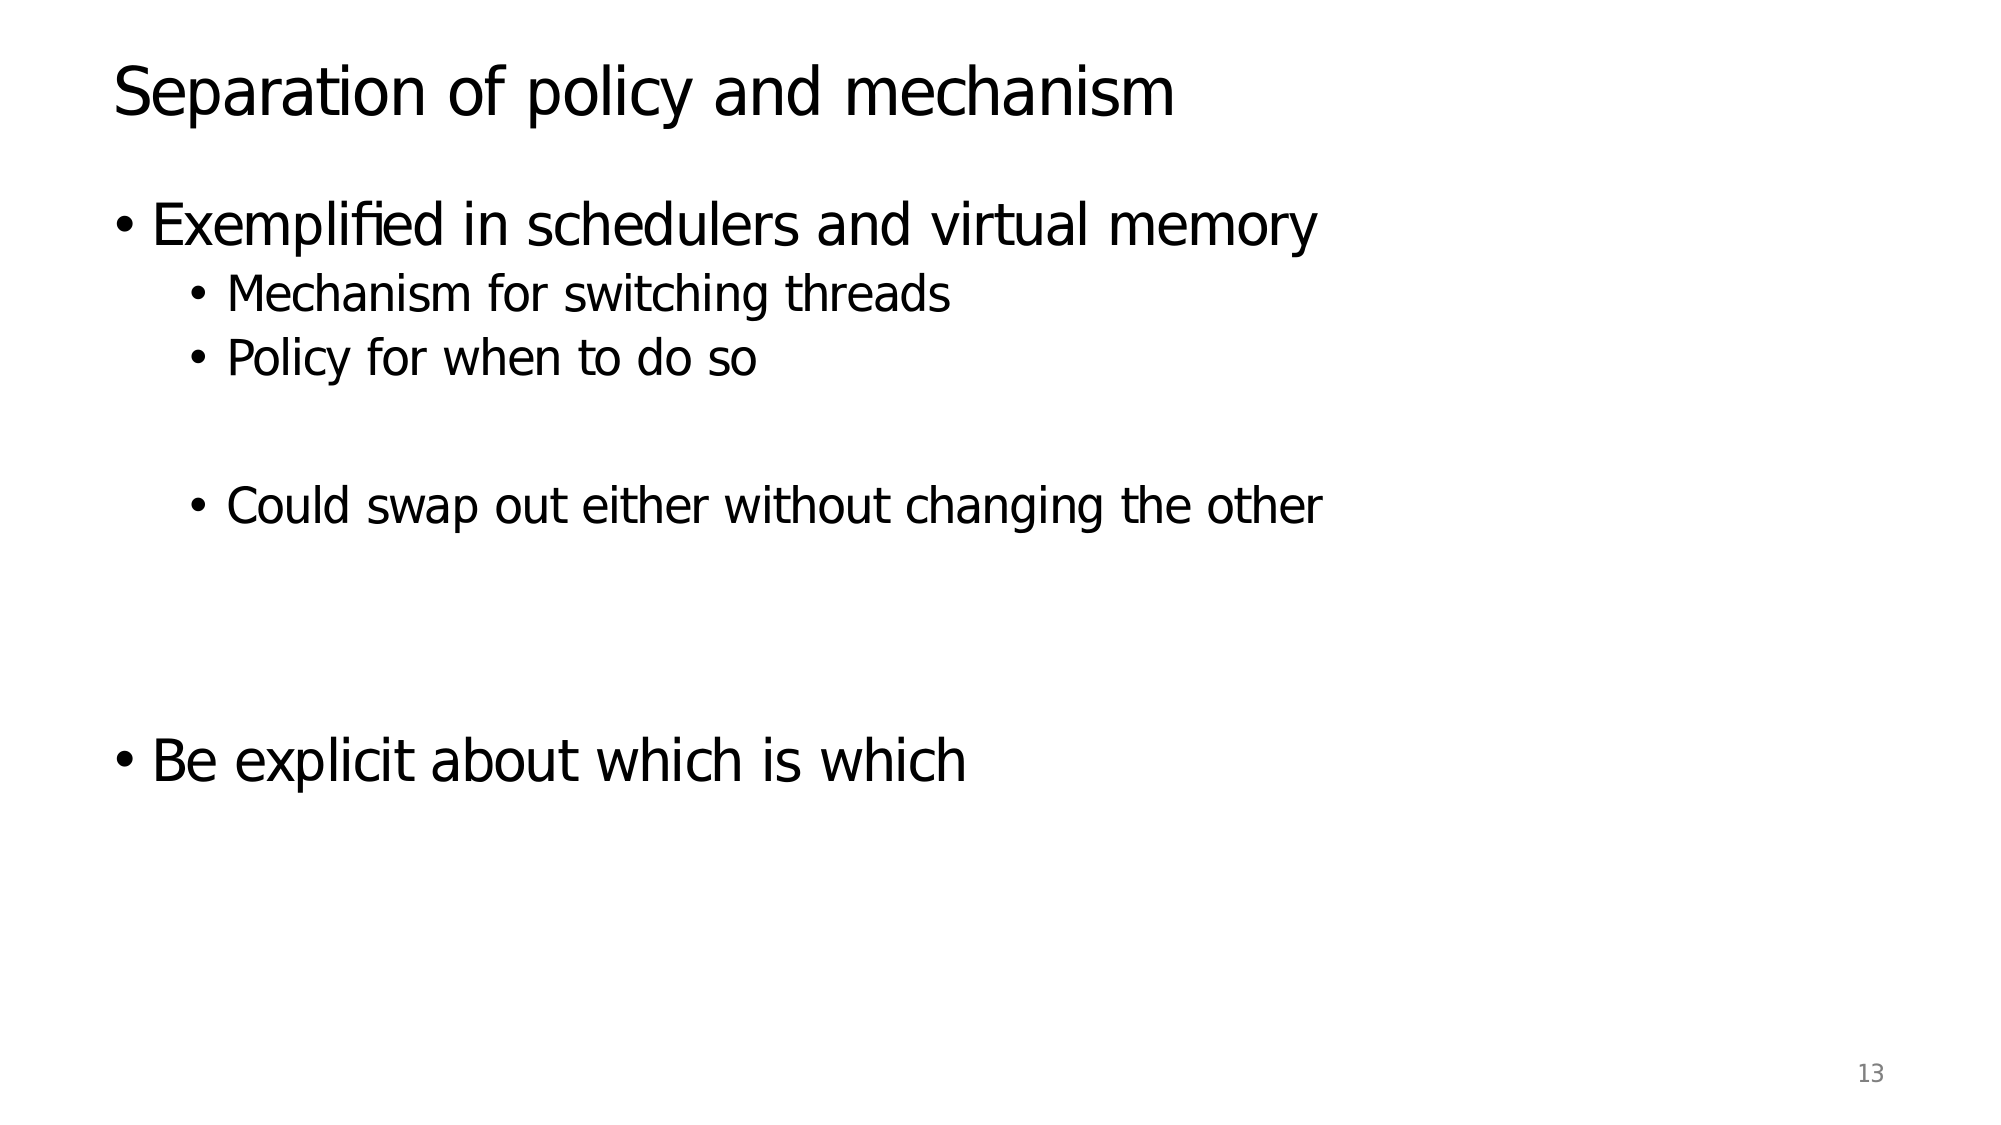

# Separation of policy and mechanism
Exemplified in schedulers and virtual memory
Mechanism for switching threads
Policy for when to do so

Could swap out either without changing the other

Be explicit about which is which
13